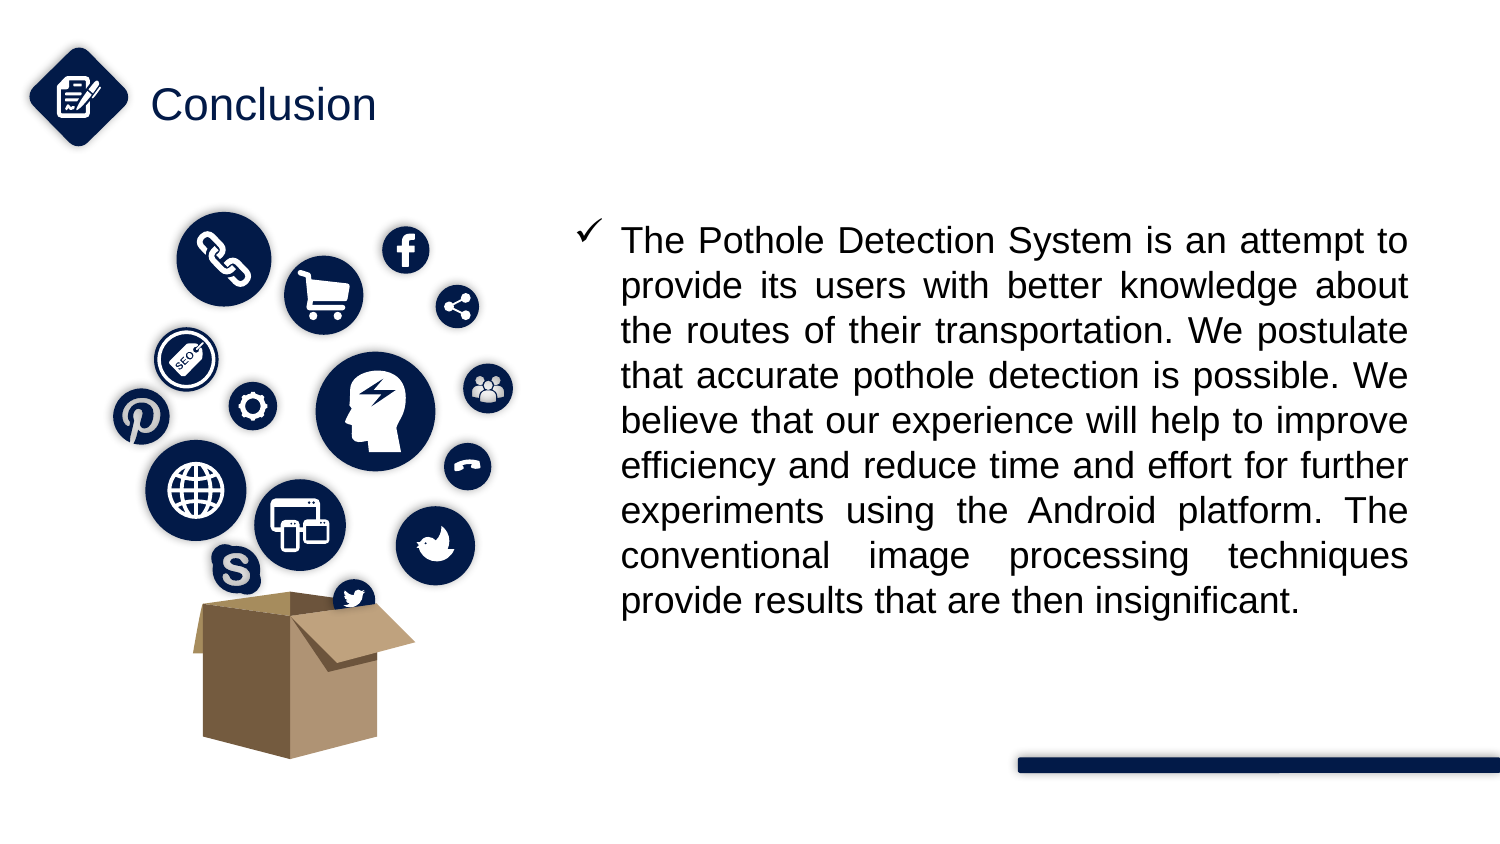

Conclusion
The Pothole Detection System is an attempt to provide its users with better knowledge about the routes of their transportation. We postulate that accurate pothole detection is possible. We believe that our experience will help to improve efficiency and reduce time and effort for further experiments using the Android platform. The conventional image processing techniques provide results that are then insignificant.